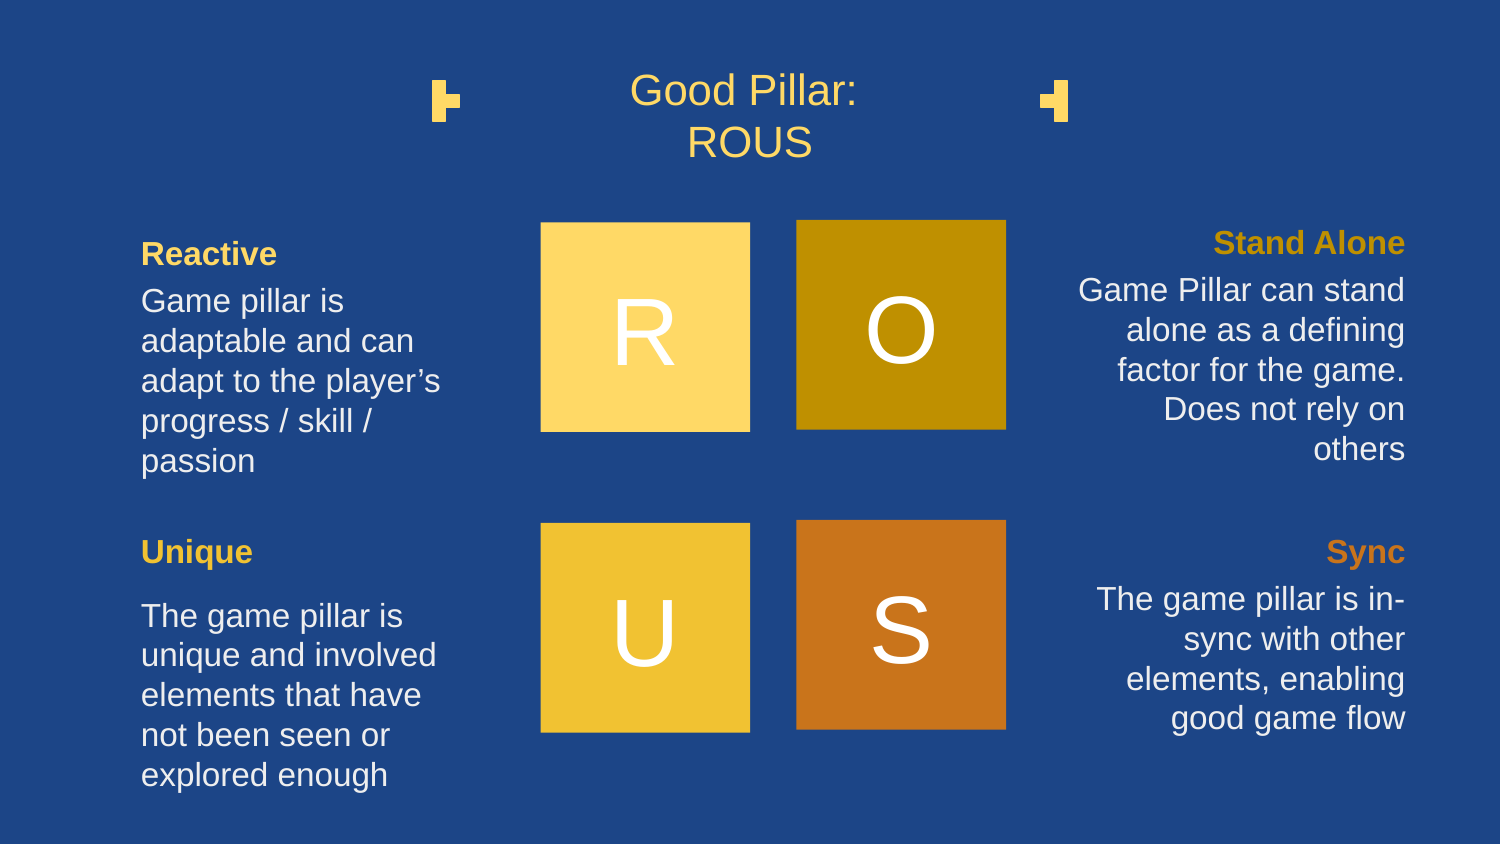

# Good Pillar:
ROUS

Stand Alone
Reactive
O
R
Game Pillar can stand alone as a defining factor for the game. Does not rely on others
Game pillar is adaptable and can adapt to the player’s progress / skill / passion
Unique
Sync
S
U
The game pillar is in-sync with other elements, enabling good game flow
The game pillar is unique and involved elements that have not been seen or explored enough